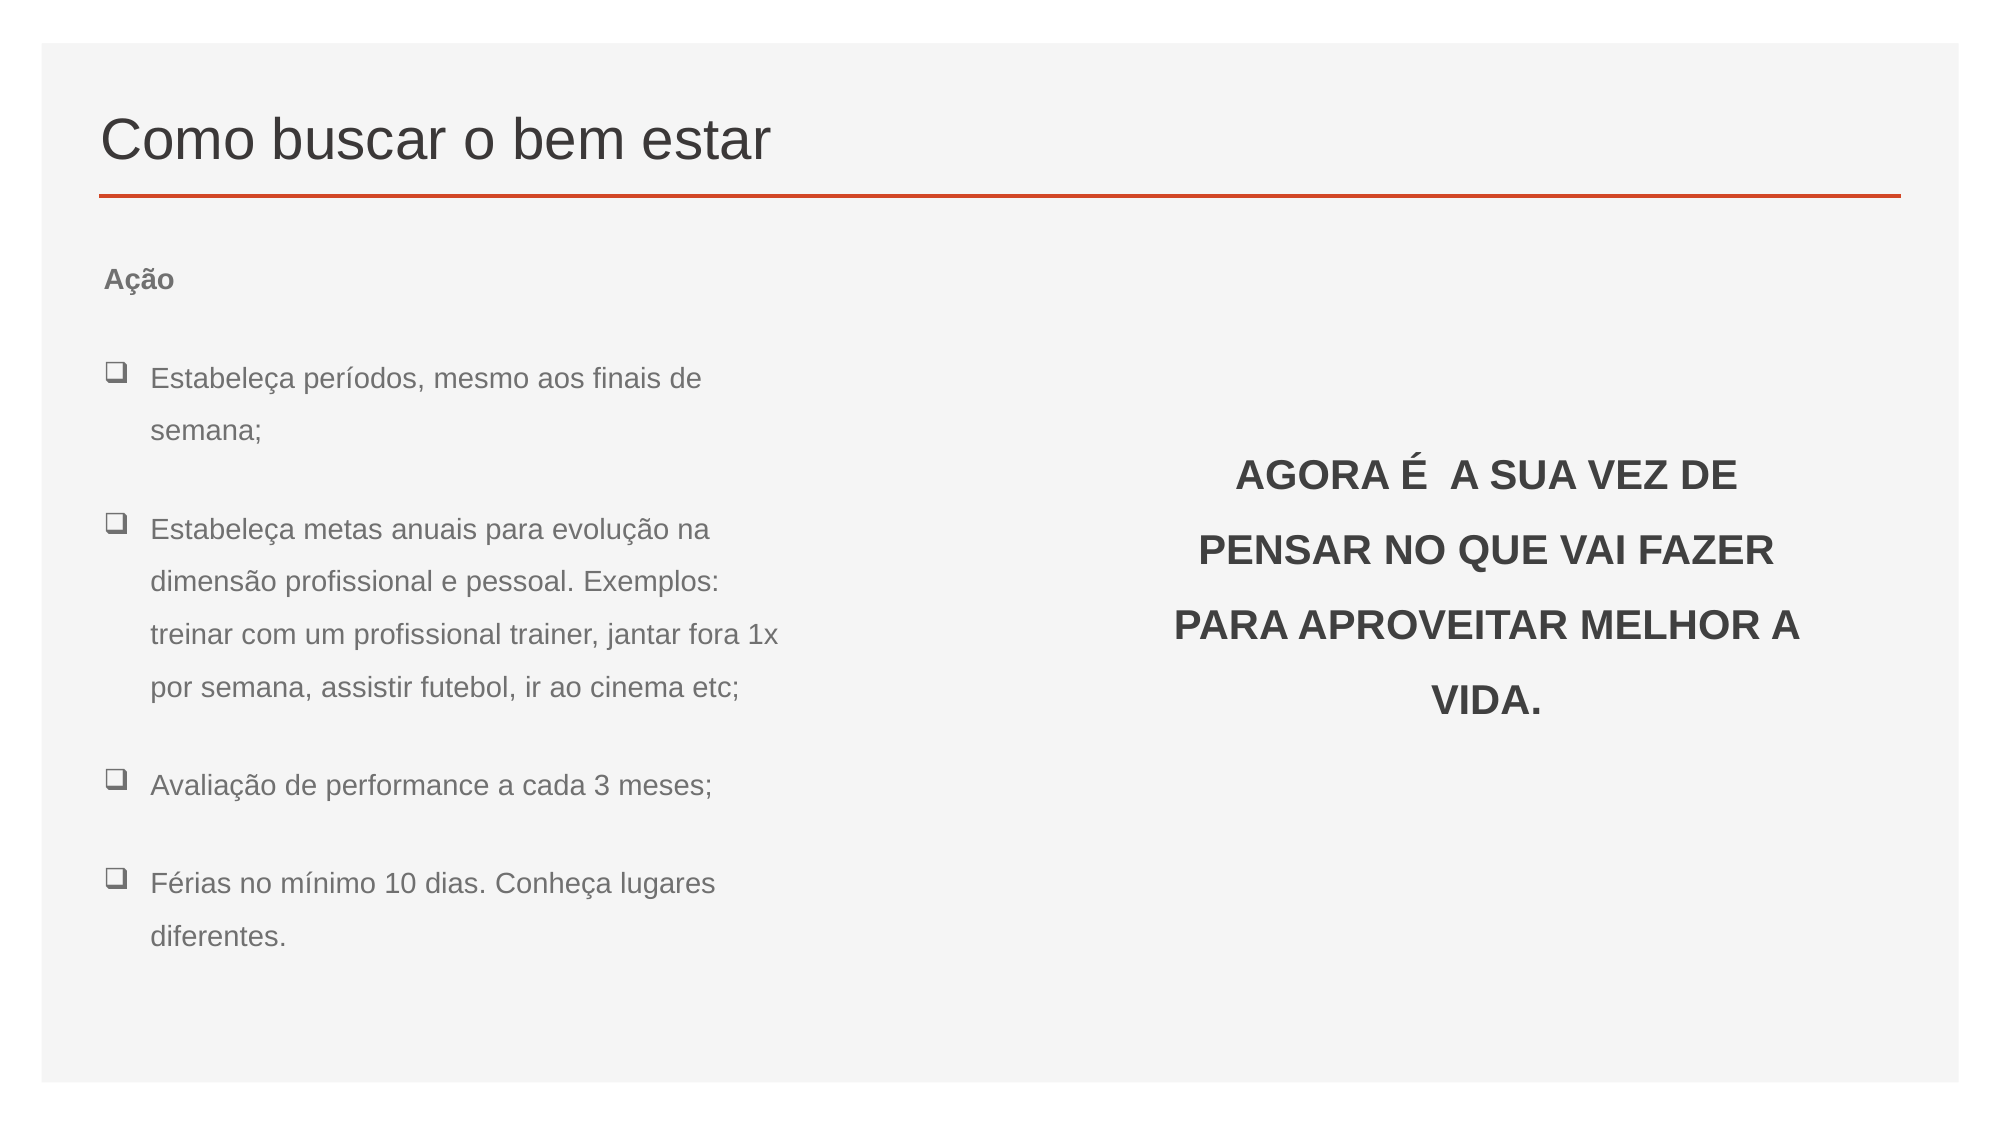

# Como buscar o bem estar
Ação
Estabeleça períodos, mesmo aos finais de semana;
Estabeleça metas anuais para evolução na dimensão profissional e pessoal. Exemplos: treinar com um profissional trainer, jantar fora 1x por semana, assistir futebol, ir ao cinema etc;
Avaliação de performance a cada 3 meses;
Férias no mínimo 10 dias. Conheça lugares diferentes.

AGORA É  A SUA VEZ DE PENSAR NO QUE VAI FAZER PARA APROVEITAR MELHOR A VIDA.